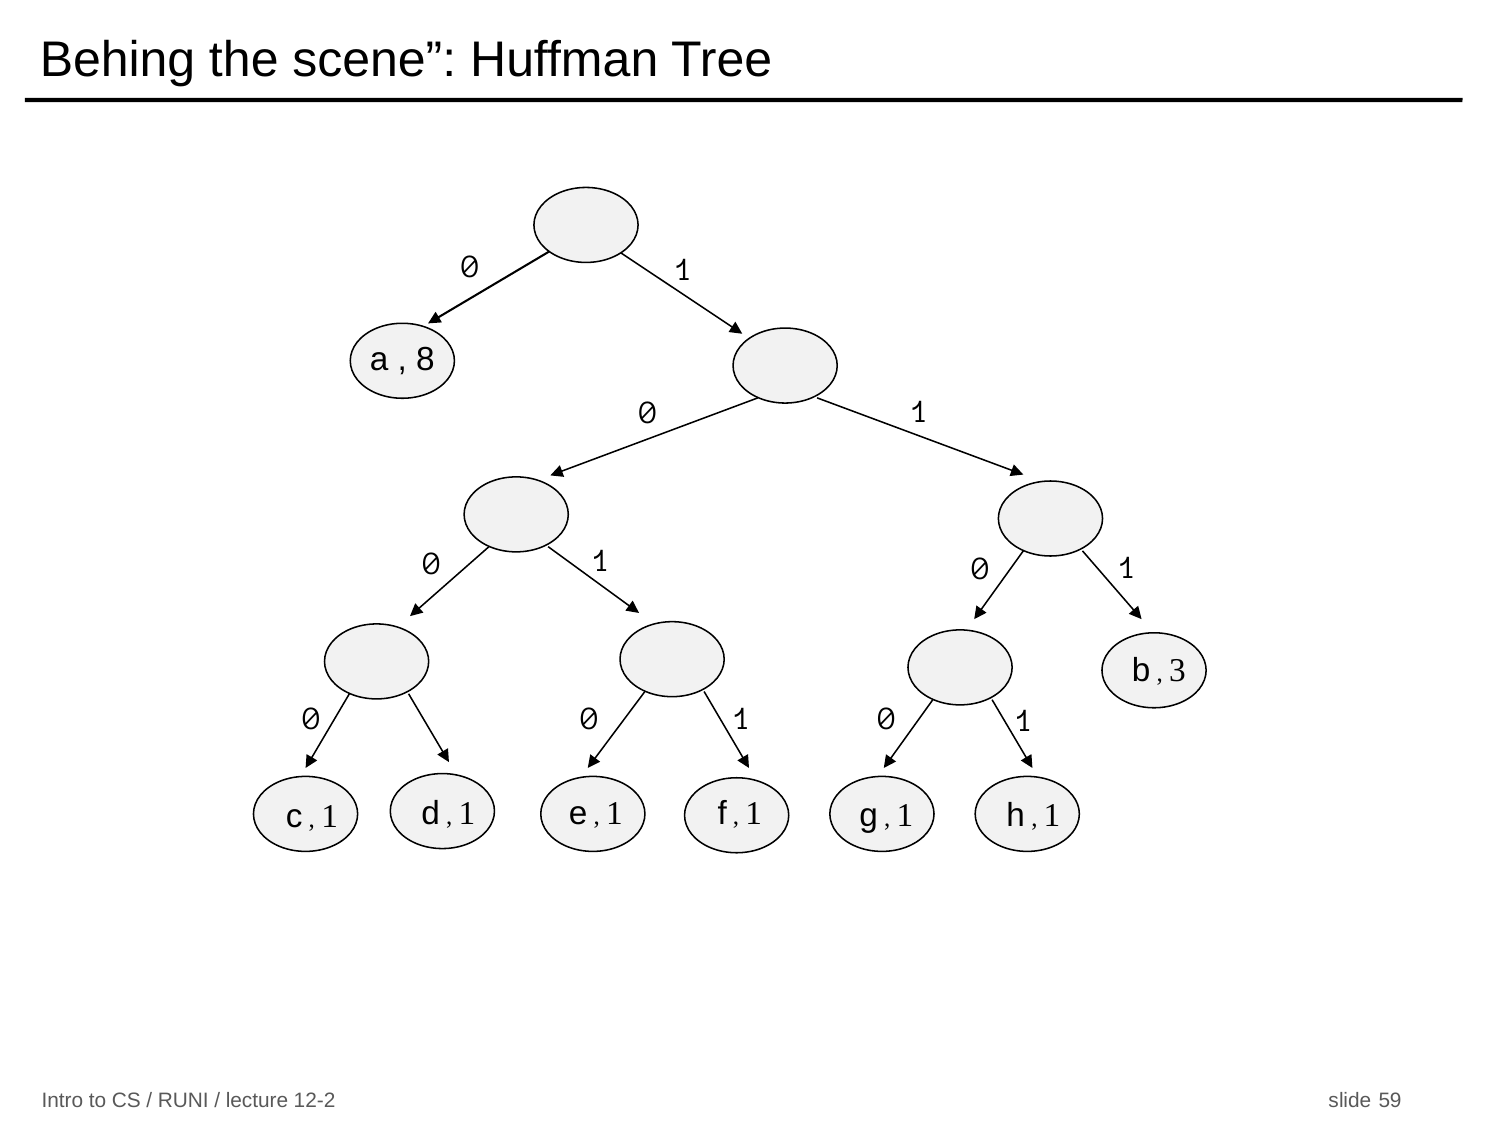

# Behing the scene”: Huffman Tree

0
1

a , 8

1
0

1
0
1
0

b , 3
1
0
0
0
1

e , 1
d , 1
f , 1
h , 1
g , 1
c , 1